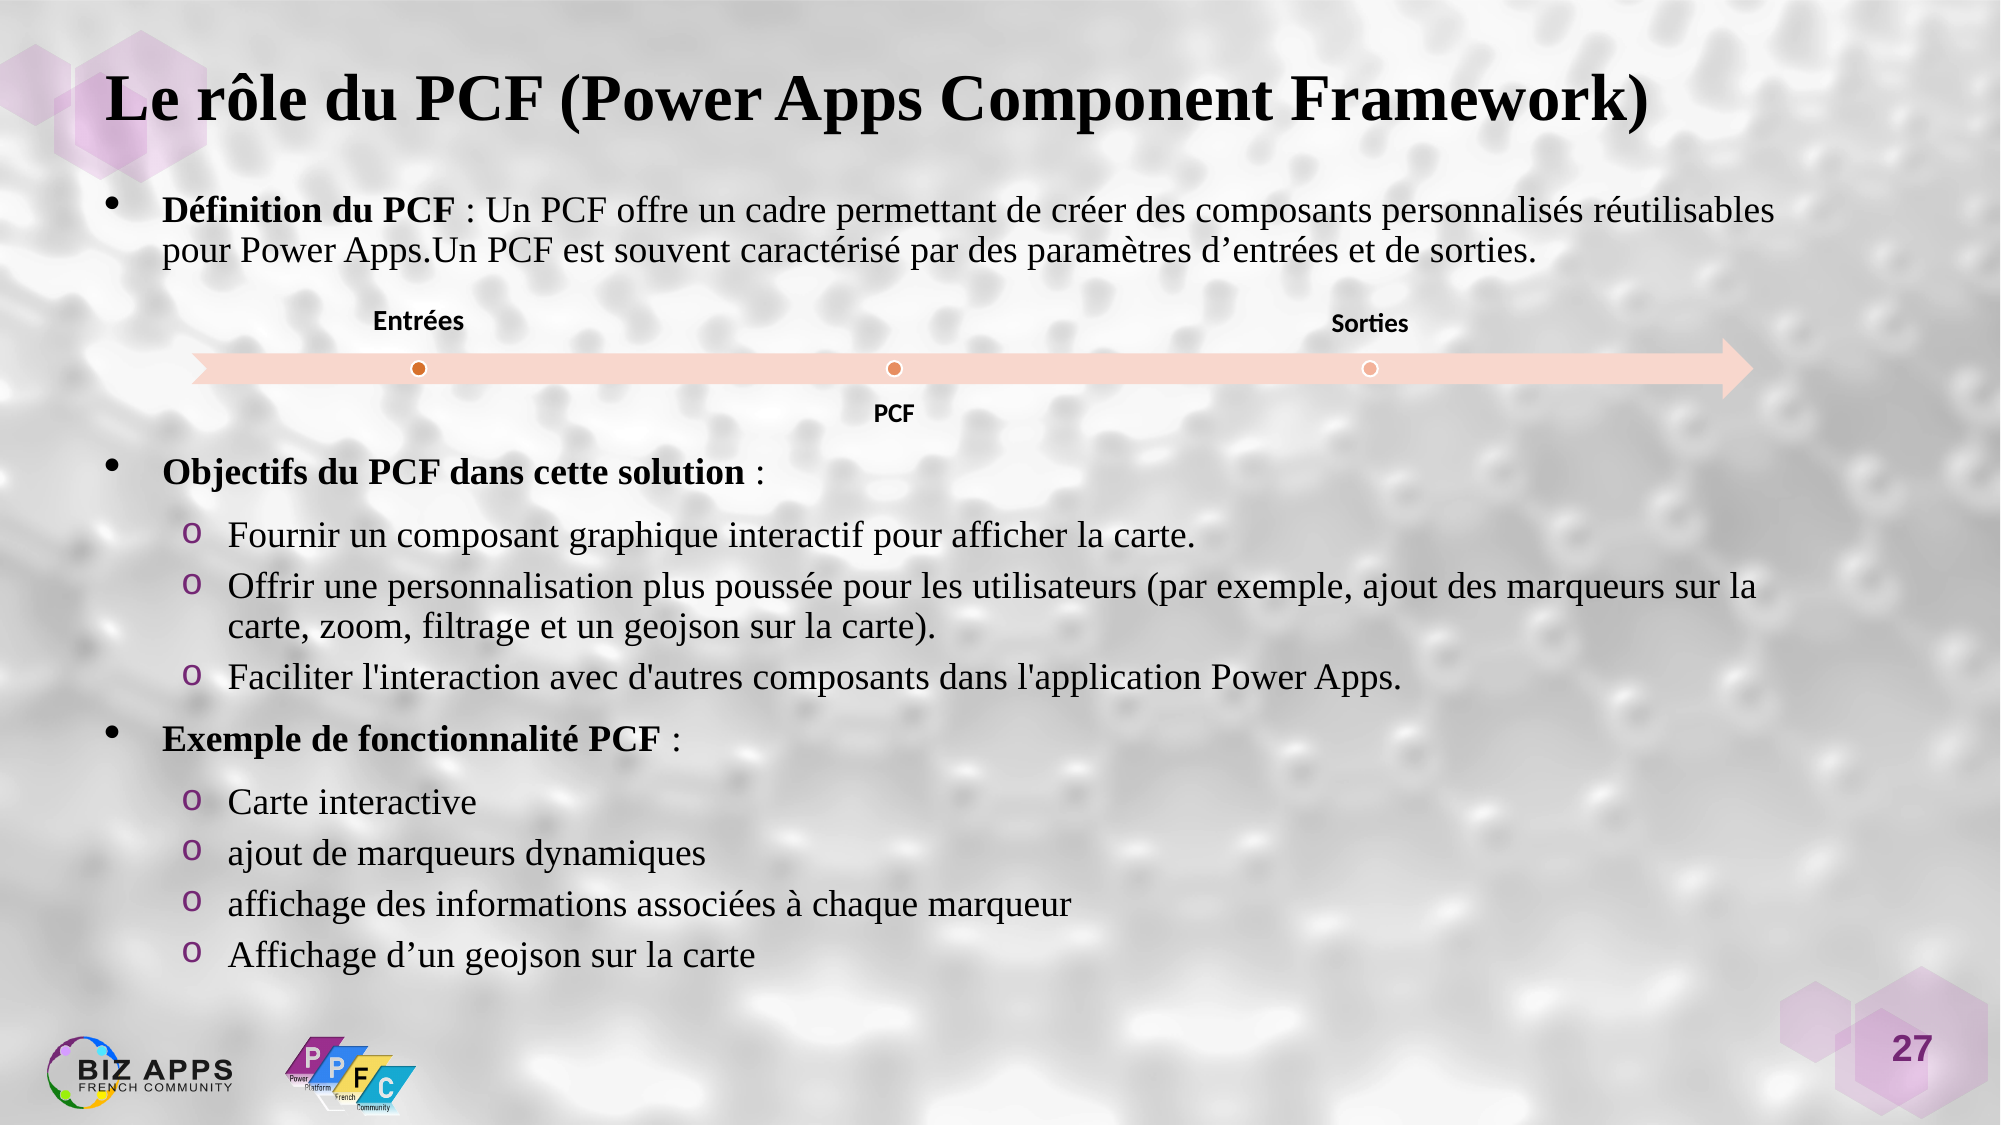

# Le rôle du PCF (Power Apps Component Framework)
Définition du PCF : Un PCF offre un cadre permettant de créer des composants personnalisés réutilisables pour Power Apps.Un PCF est souvent caractérisé par des paramètres d’entrées et de sorties.

Objectifs du PCF dans cette solution :
Fournir un composant graphique interactif pour afficher la carte.
Offrir une personnalisation plus poussée pour les utilisateurs (par exemple, ajout des marqueurs sur la carte, zoom, filtrage et un geojson sur la carte).
Faciliter l'interaction avec d'autres composants dans l'application Power Apps.
Exemple de fonctionnalité PCF :
Carte interactive
ajout de marqueurs dynamiques
affichage des informations associées à chaque marqueur
Affichage d’un geojson sur la carte

Entrées
PCF
Sorties
27